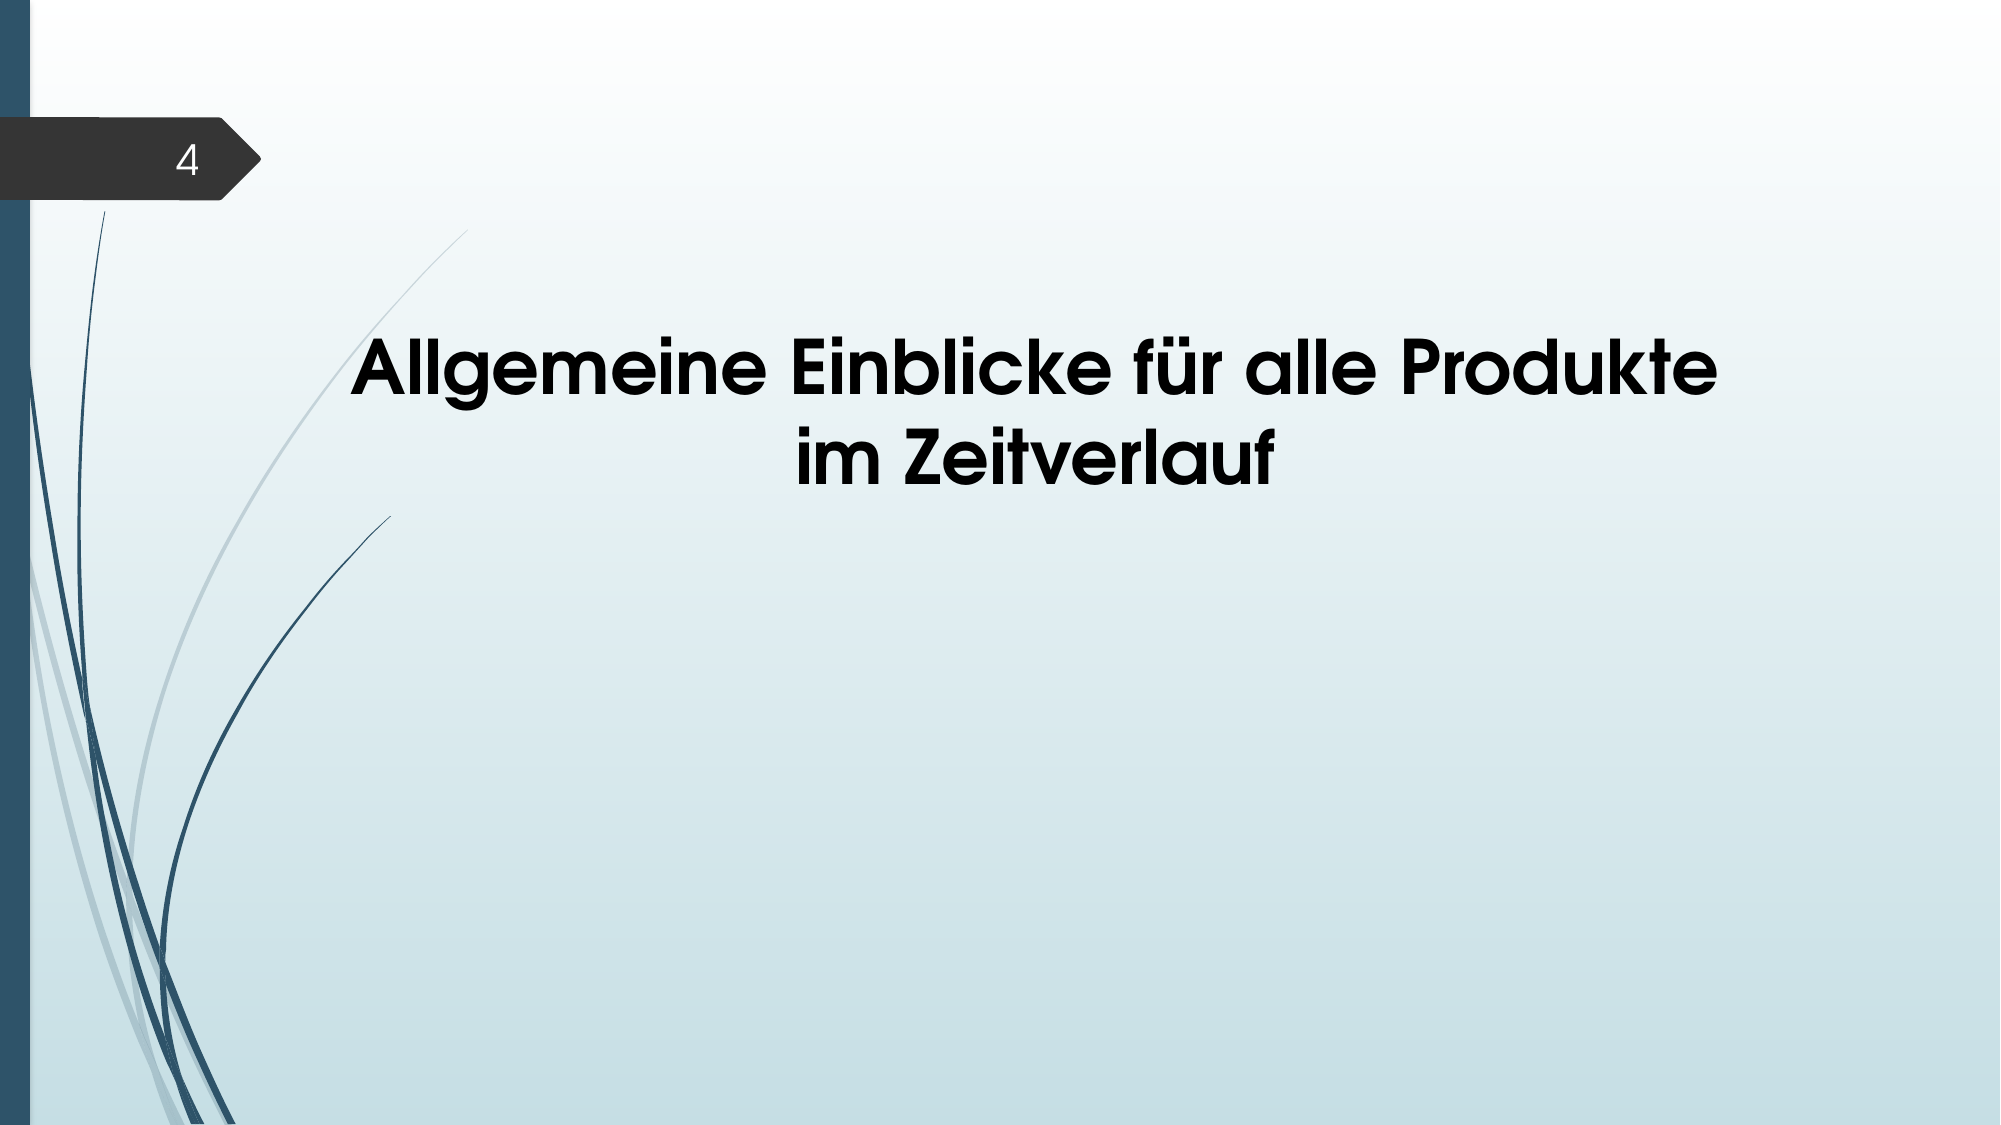

4
# Allgemeine Einblicke für alle Produkte im Zeitverlauf